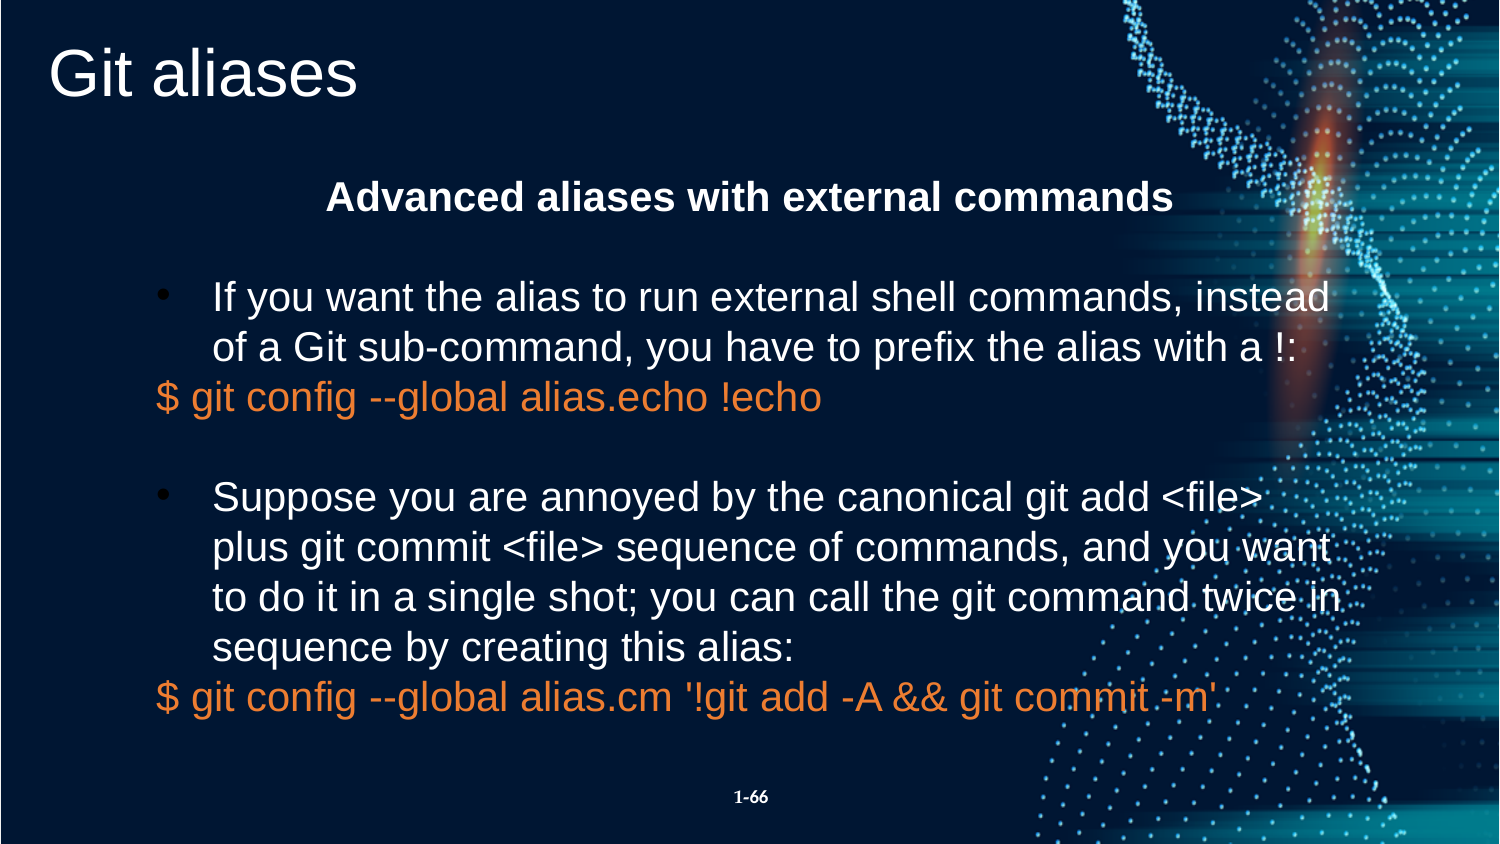

Git aliases
Advanced aliases with external commands

If you want the alias to run external shell commands, instead of a Git sub-command, you have to prefix the alias with a !:
$ git config --global alias.echo !echo

Suppose you are annoyed by the canonical git add <file> plus git commit <file> sequence of commands, and you want to do it in a single shot; you can call the git command twice in sequence by creating this alias:
$ git config --global alias.cm '!git add -A && git commit -m'
1-66